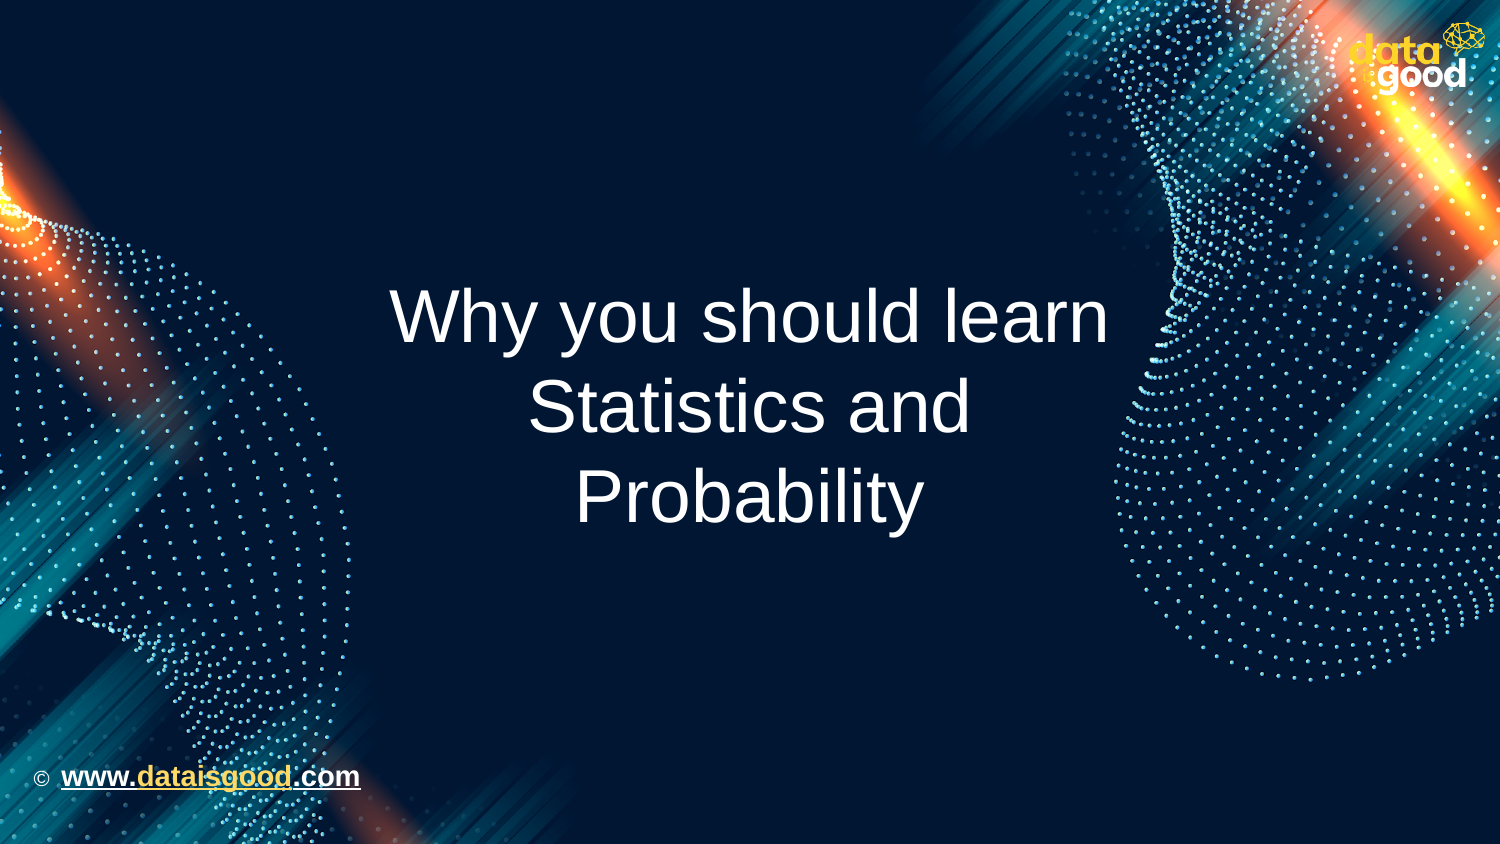

# Why you should learn Statistics and Probability